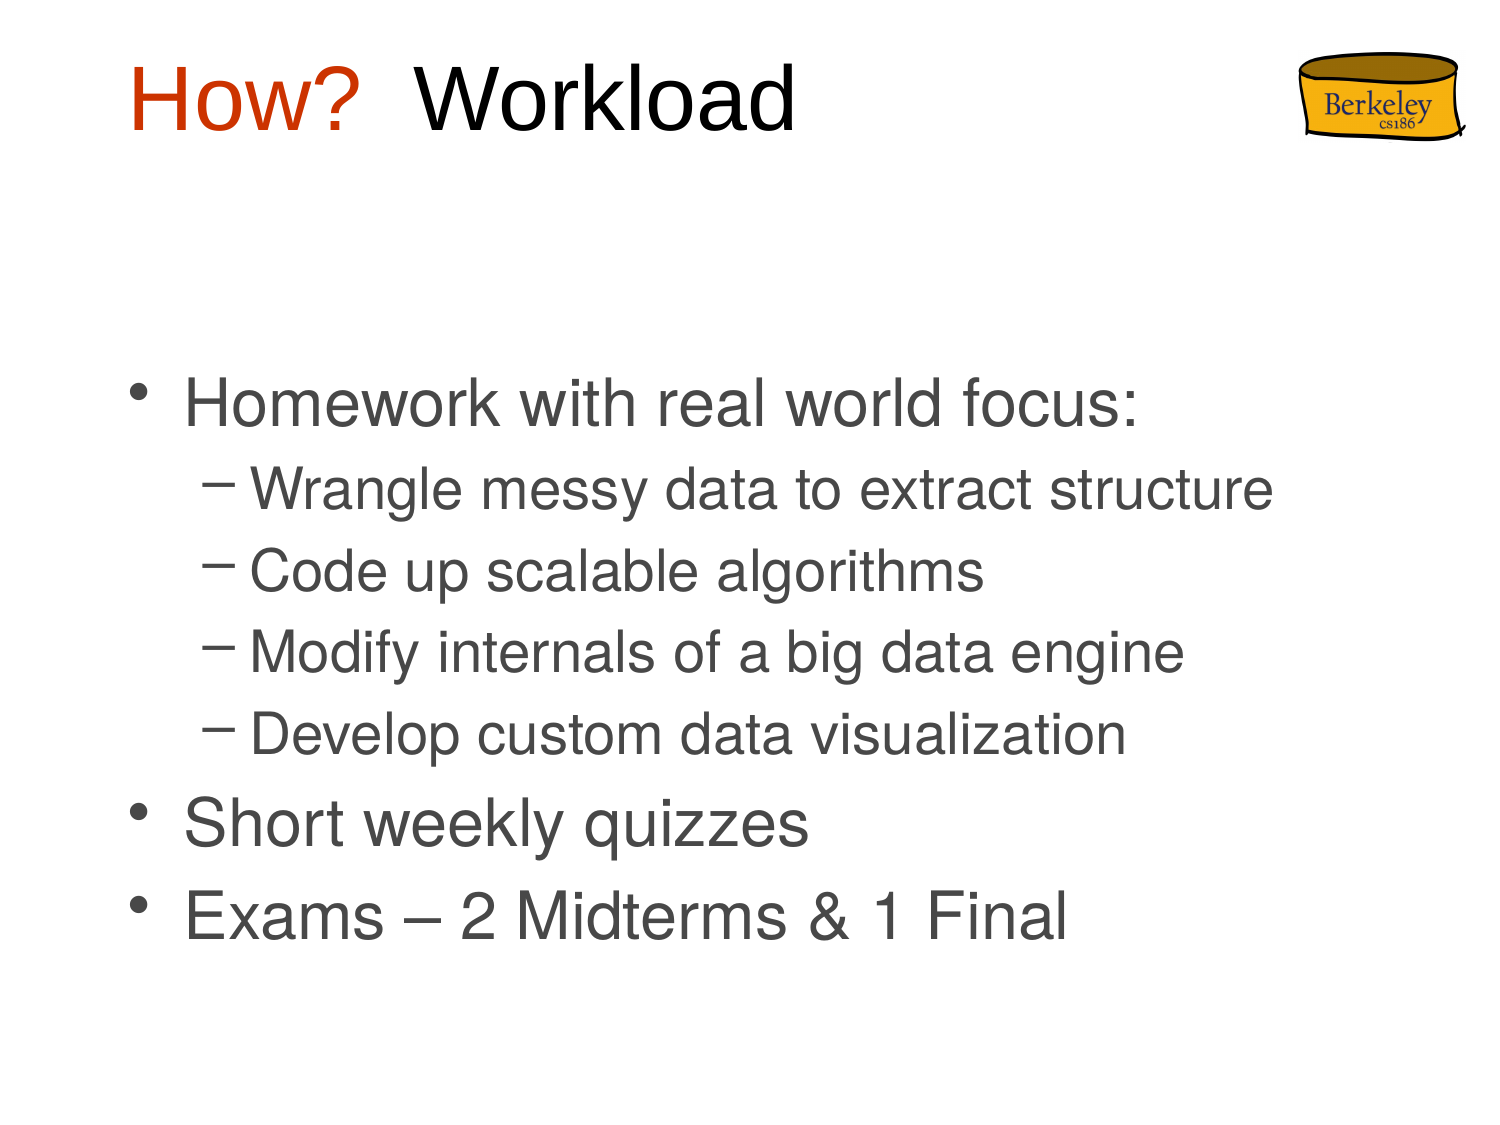

# How?  Workload
Homework with real world focus:
Wrangle messy data to extract structure
Code up scalable algorithms
Modify internals of a big data engine
Develop custom data visualization
Short weekly quizzes
Exams – 2 Midterms & 1 Final